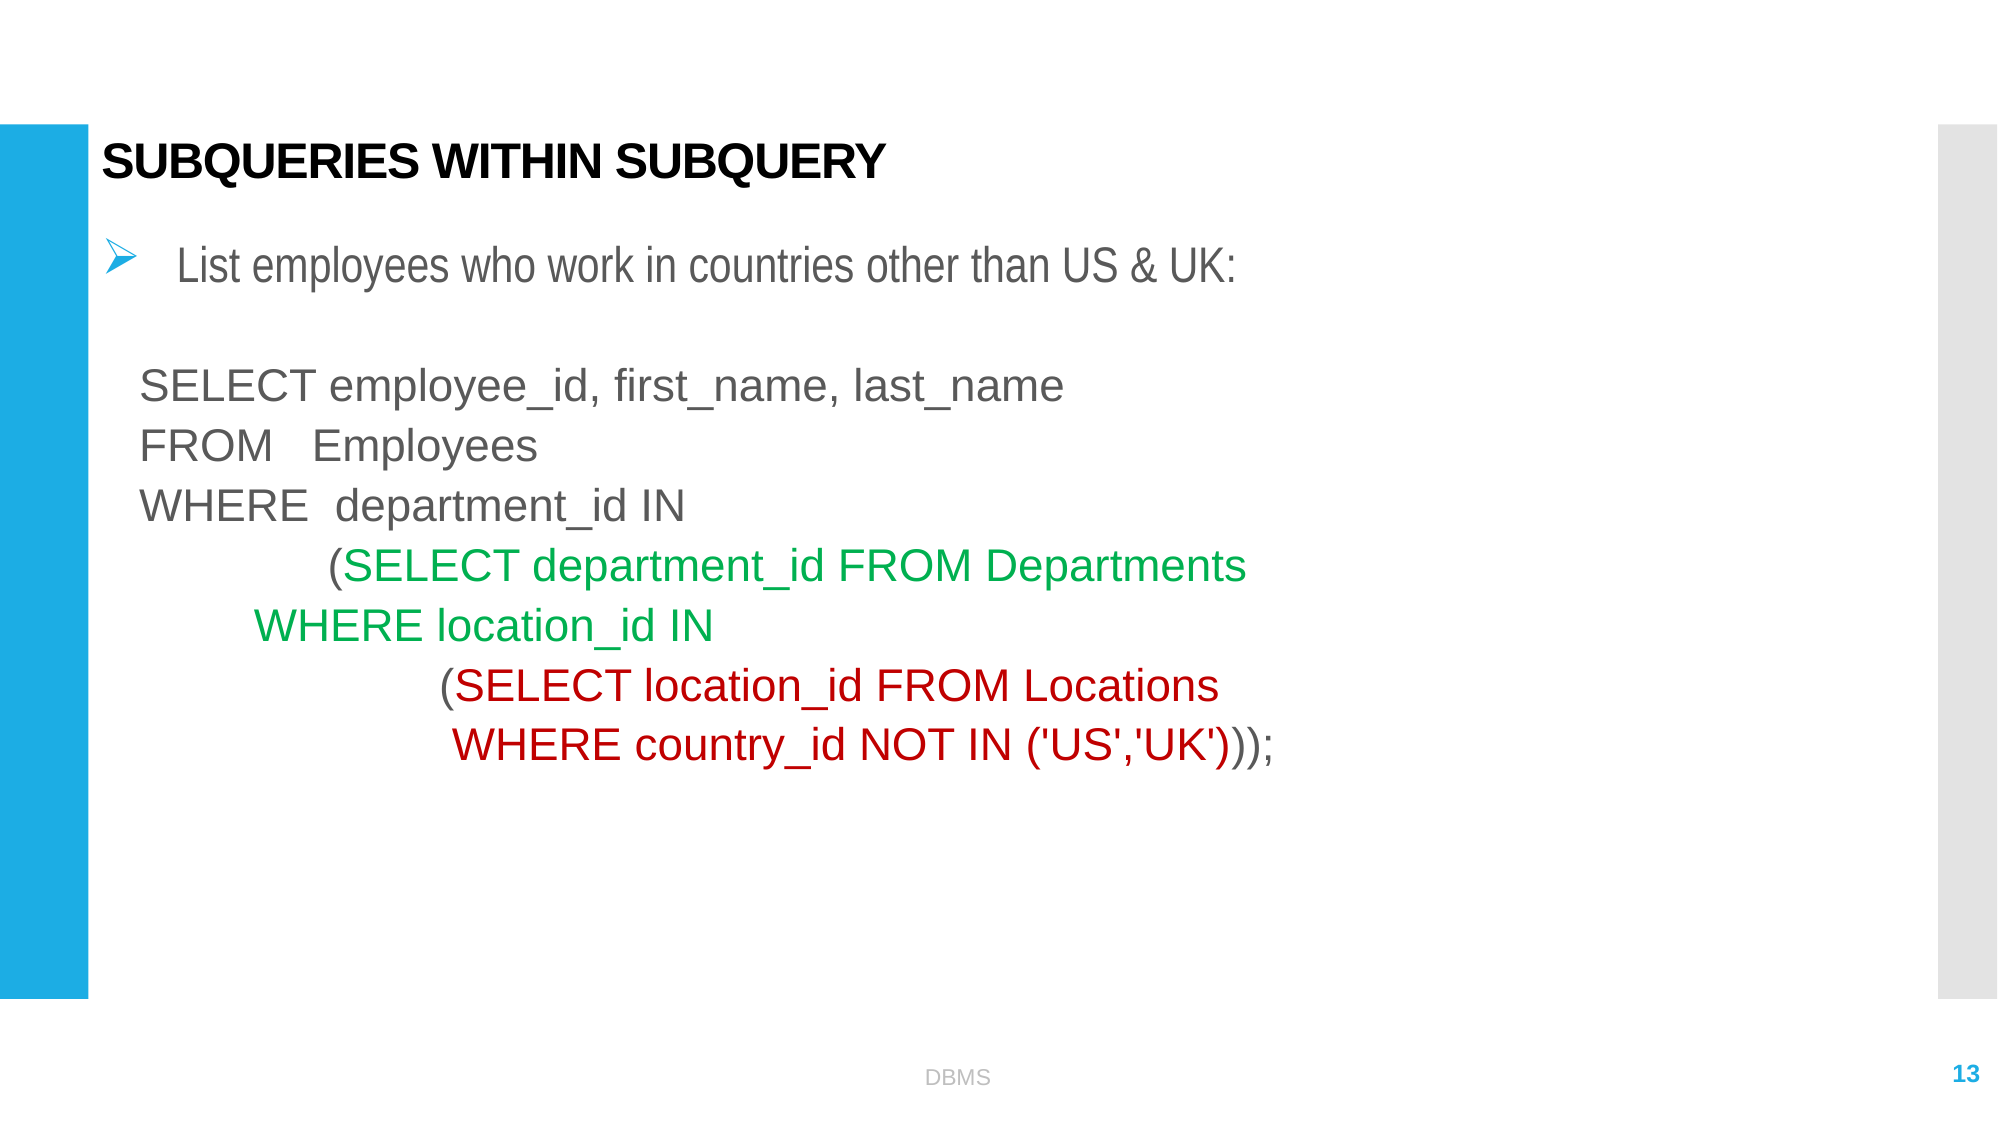

# SUBQUERIES WITHIN SUBQUERY
List employees who work in countries other than US & UK:

SELECT employee_id, first_name, last_name
FROM   Employees
WHERE  department_id IN
    	   (SELECT department_id FROM Departments
         WHERE location_id IN
        		(SELECT location_id FROM Locations
              	 WHERE country_id NOT IN ('US','UK')));

13
DBMS